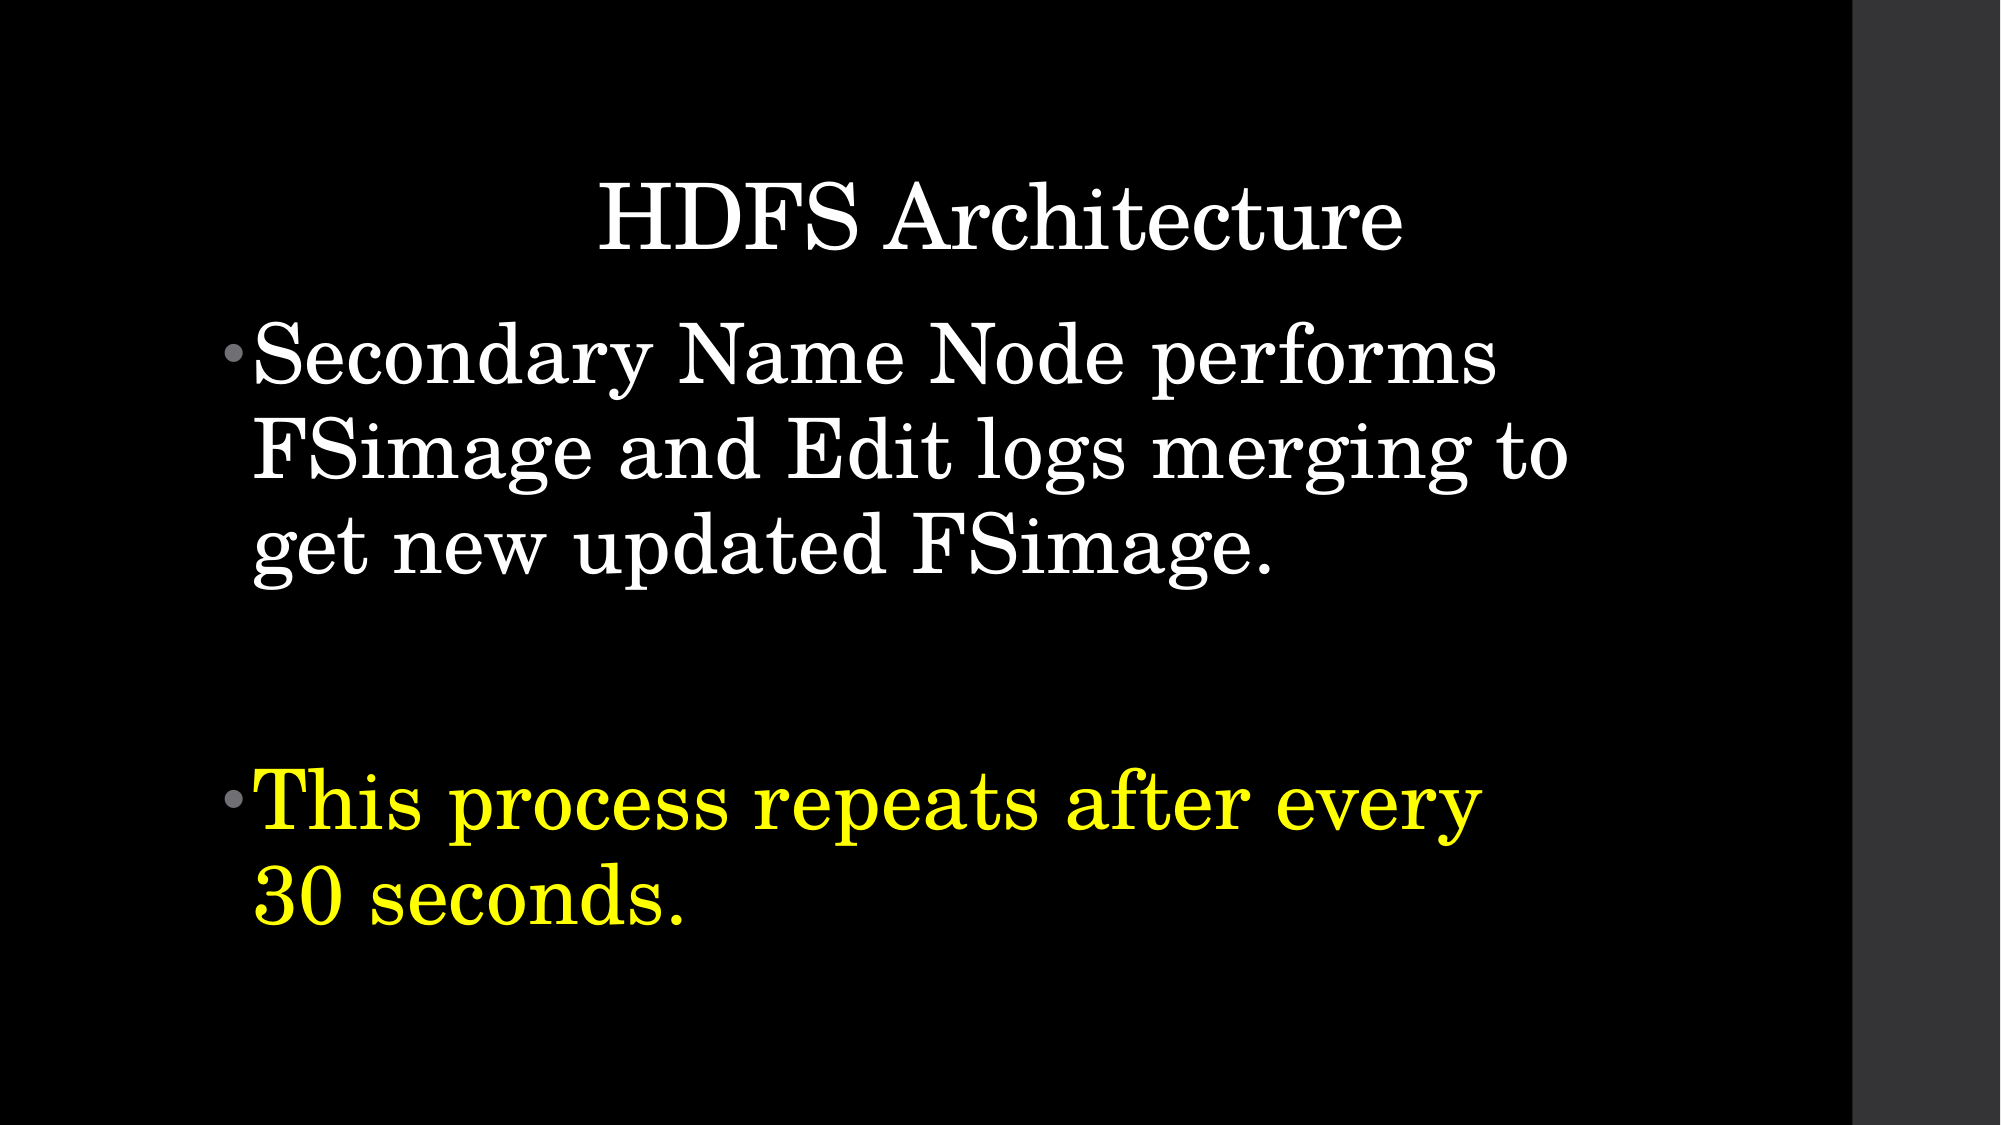

# HDFS Architecture
Secondary Name Node performs FSimage and Edit logs merging to get new updated FSimage.

This process repeats after every 30 seconds.